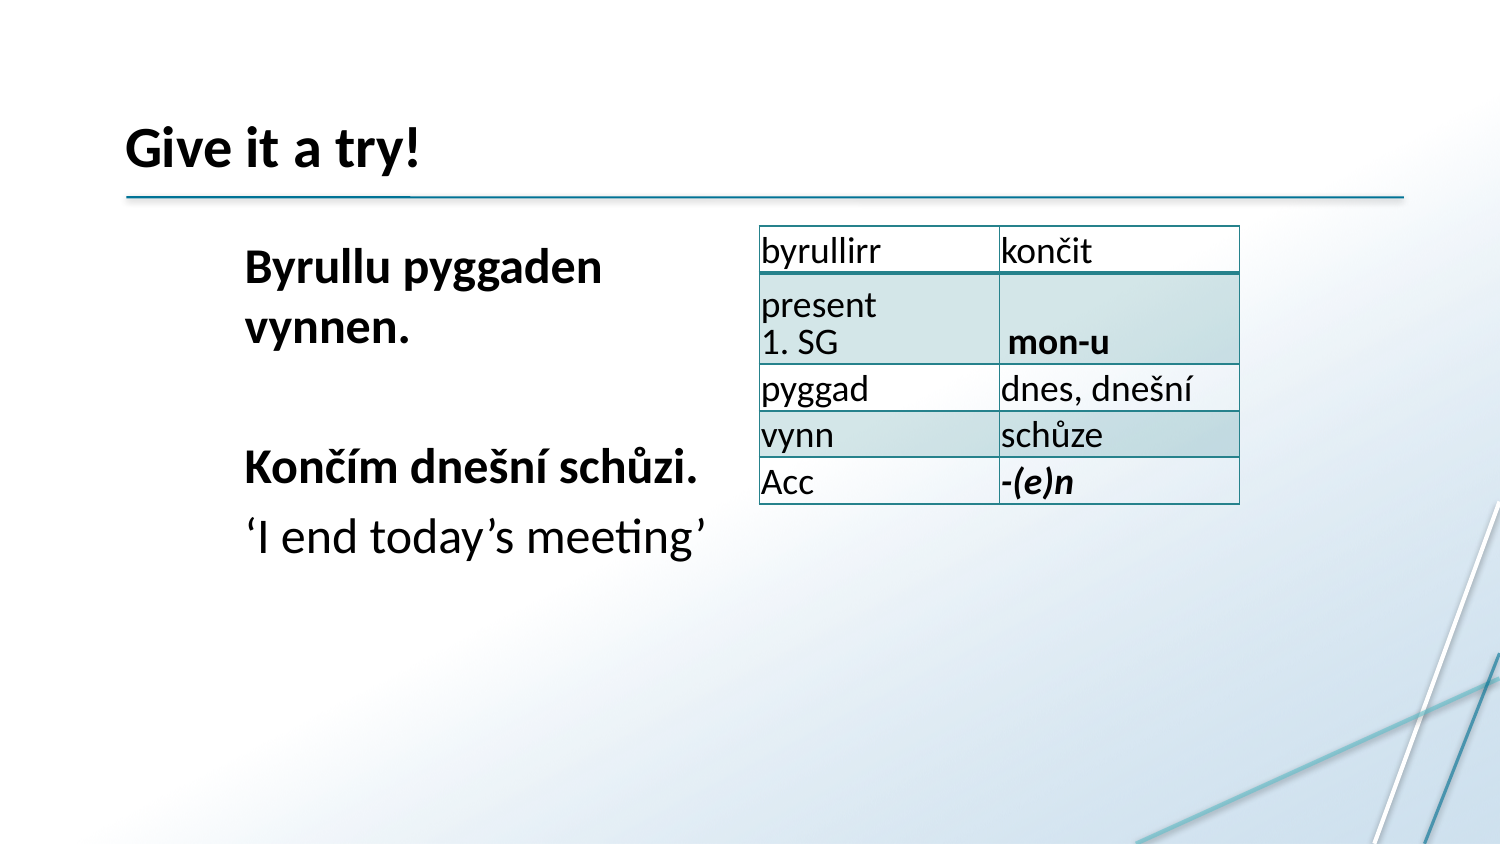

# Give it a try!
Byrullu pyggaden vynnen.

Končím dnešní schůzi.
‘I end today’s meeting’
| byrullirr | končit |
| --- | --- |
| present 1. SG | mon-u |
| pyggad | dnes, dnešní |
| vynn | schůze |
| Acc | -(e)n |